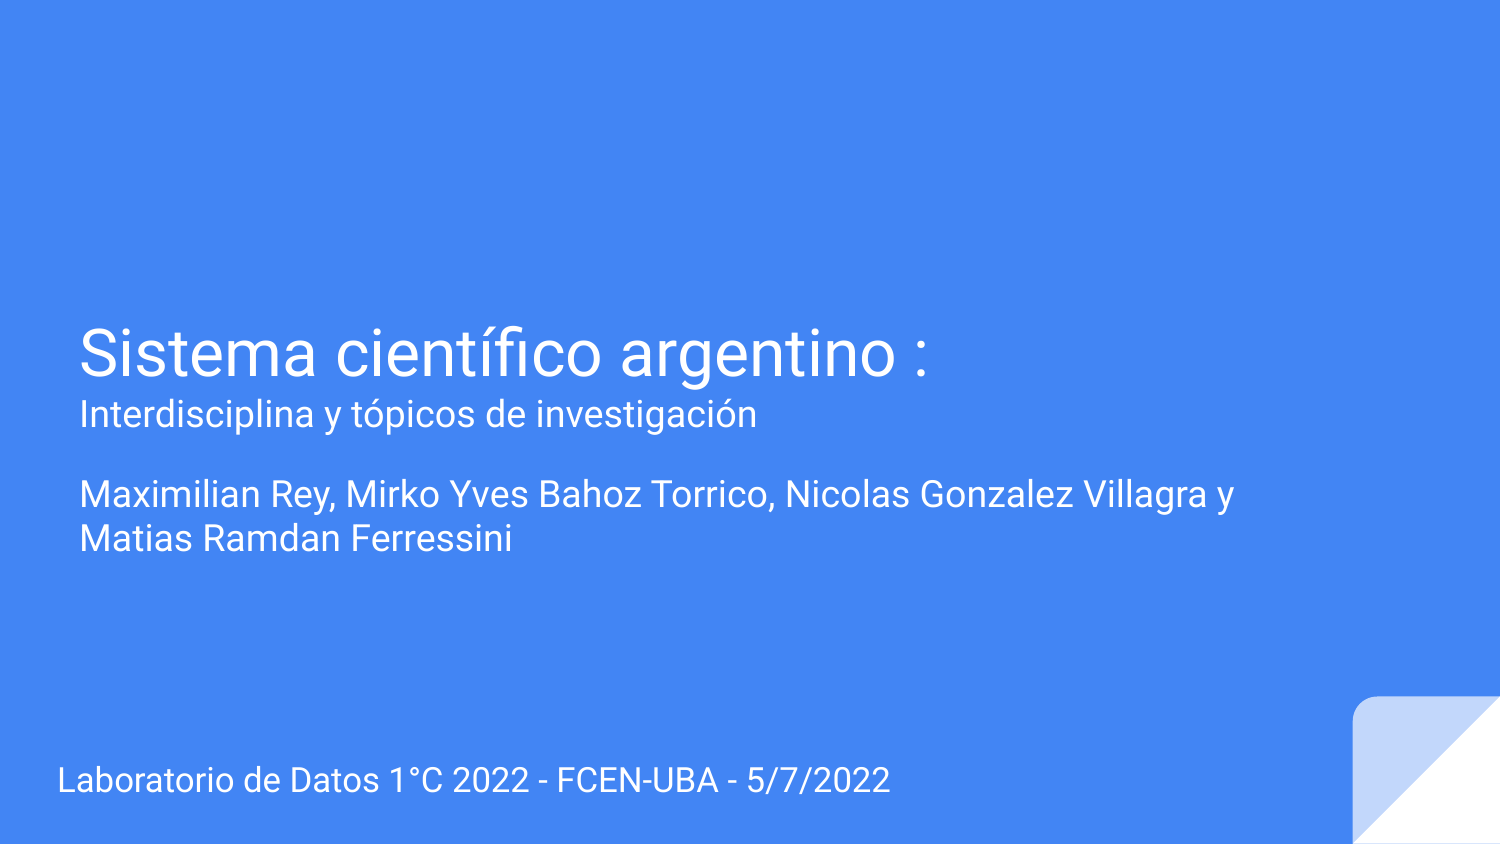

# Sistema científico argentino :
Interdisciplina y tópicos de investigación
Maximilian Rey, Mirko Yves Bahoz Torrico, Nicolas Gonzalez Villagra y
Matias Ramdan Ferressini

Laboratorio de Datos 1°C 2022 - FCEN-UBA - 5/7/2022